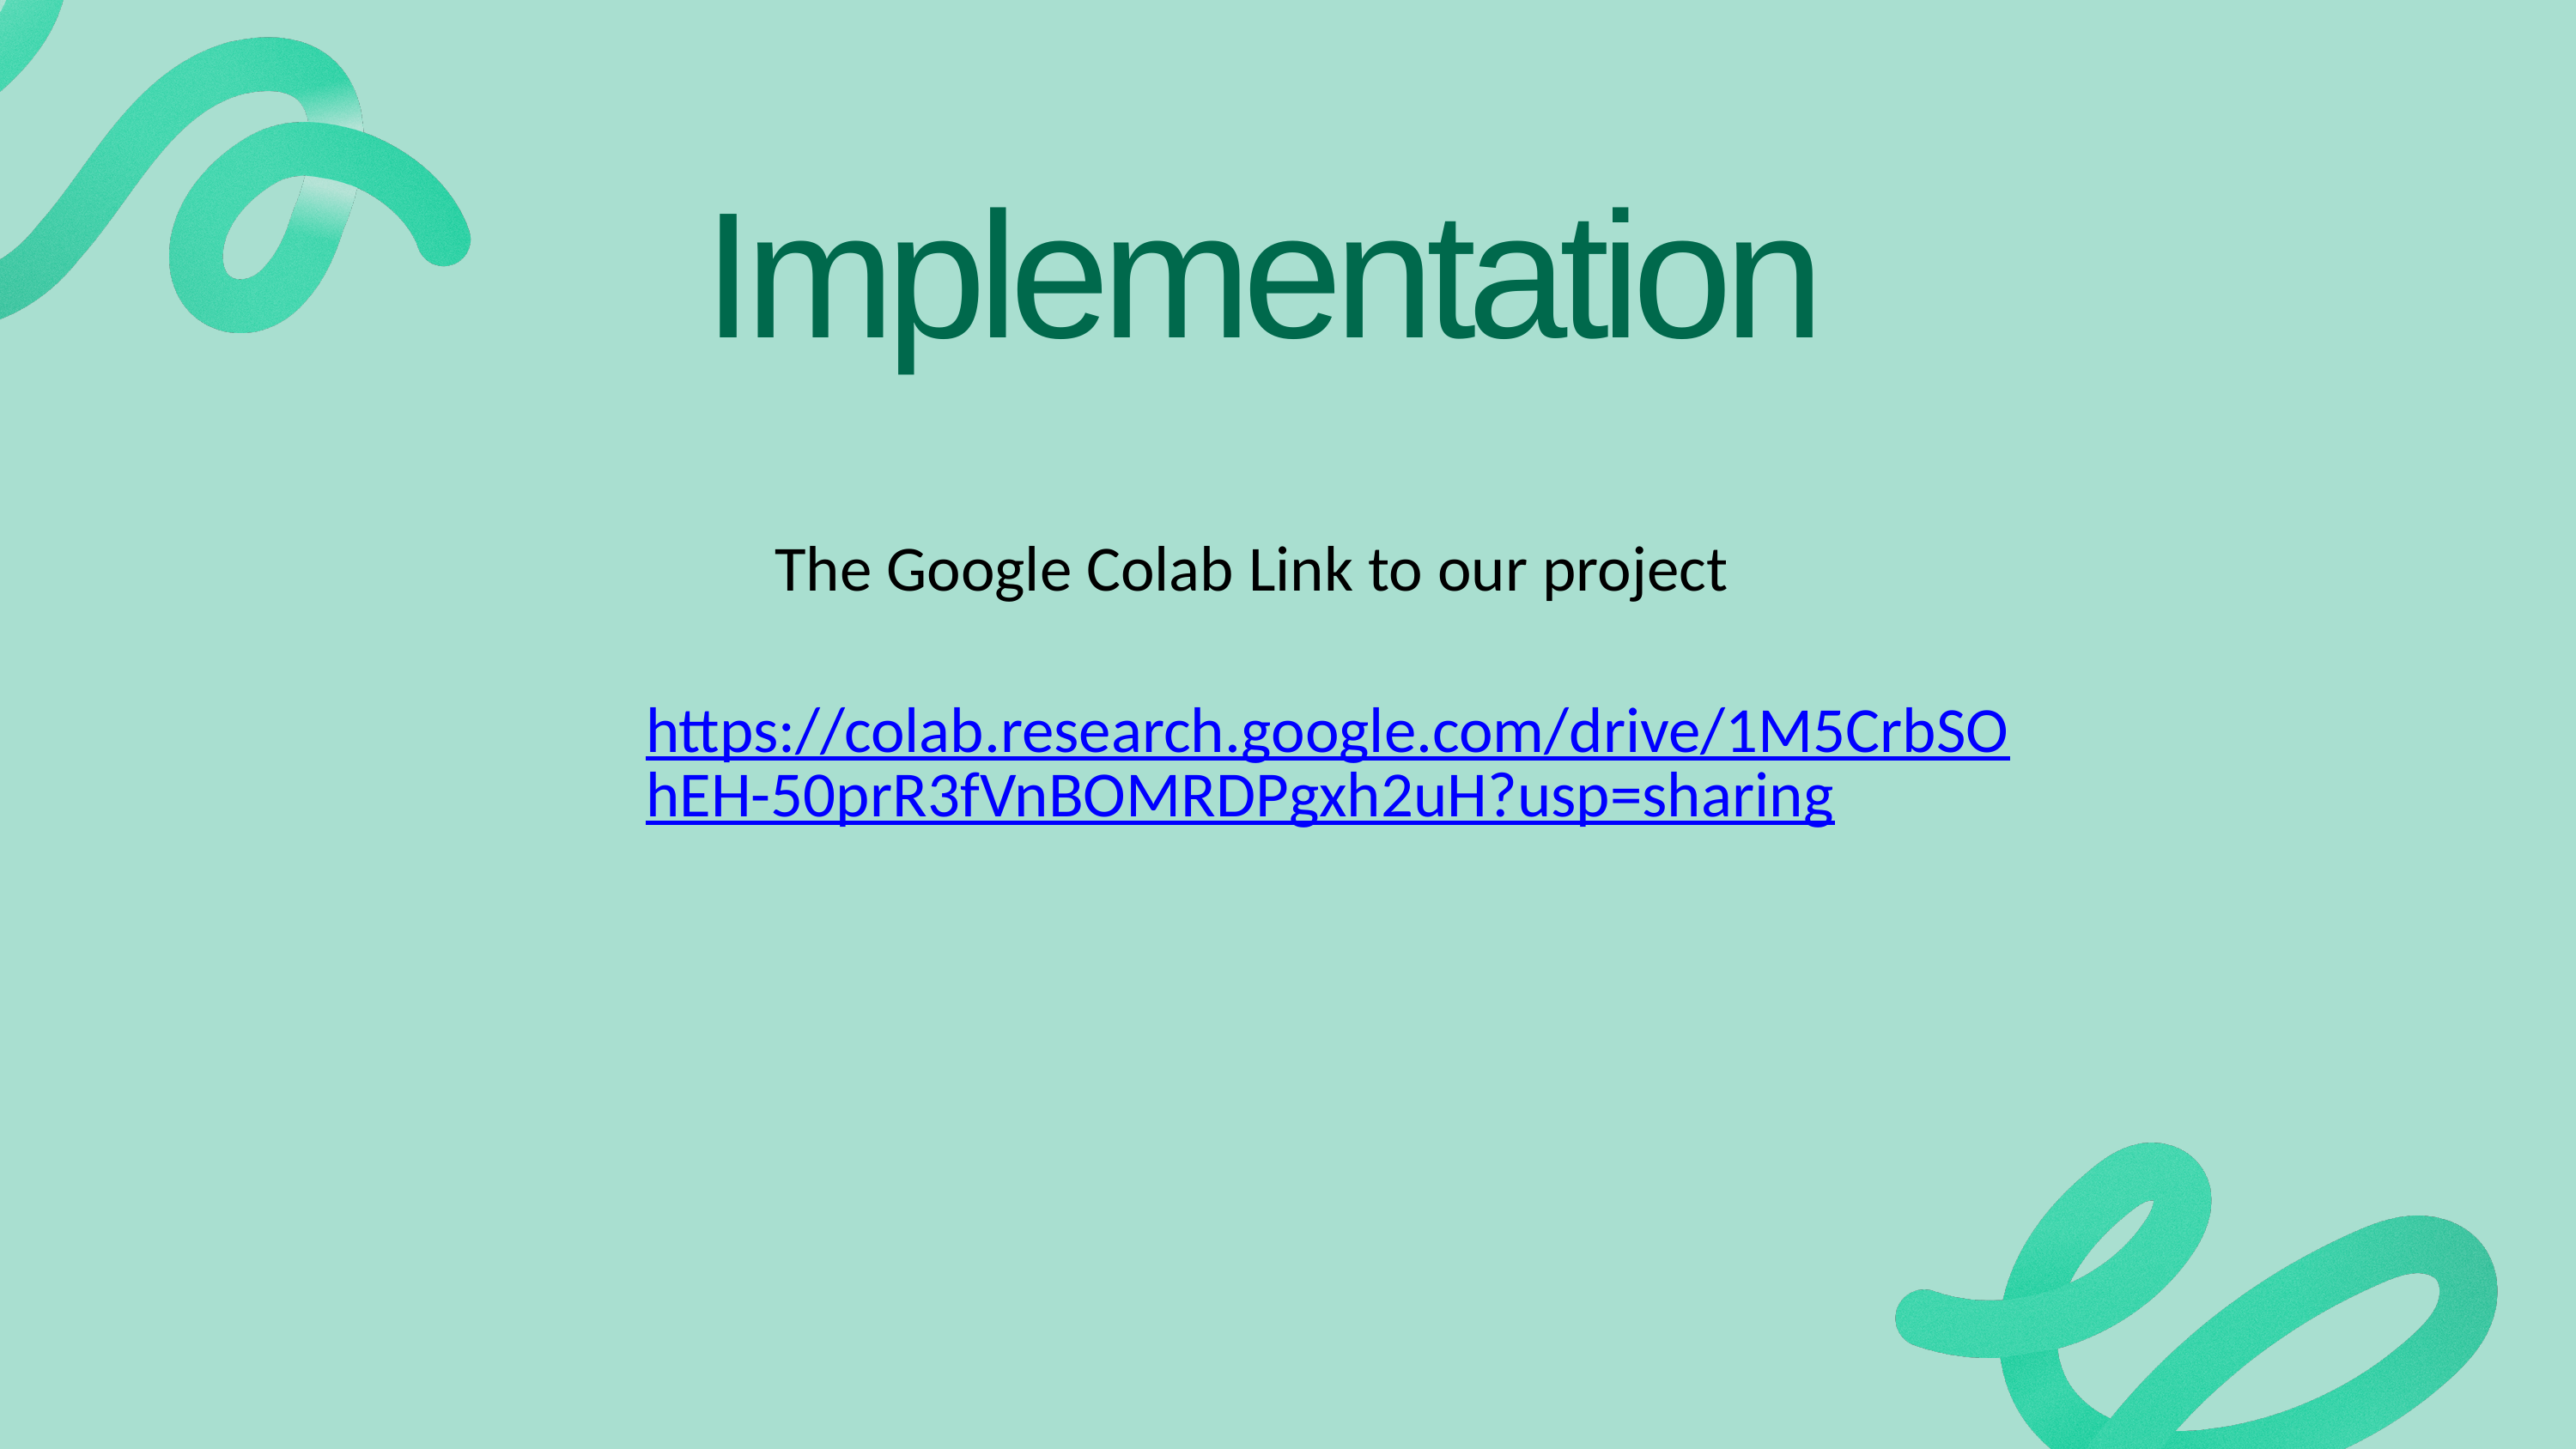

Implementation
The Google Colab Link to our project
https://colab.research.google.com/drive/1M5CrbSOhEH-50prR3fVnBOMRDPgxh2uH?usp=sharing